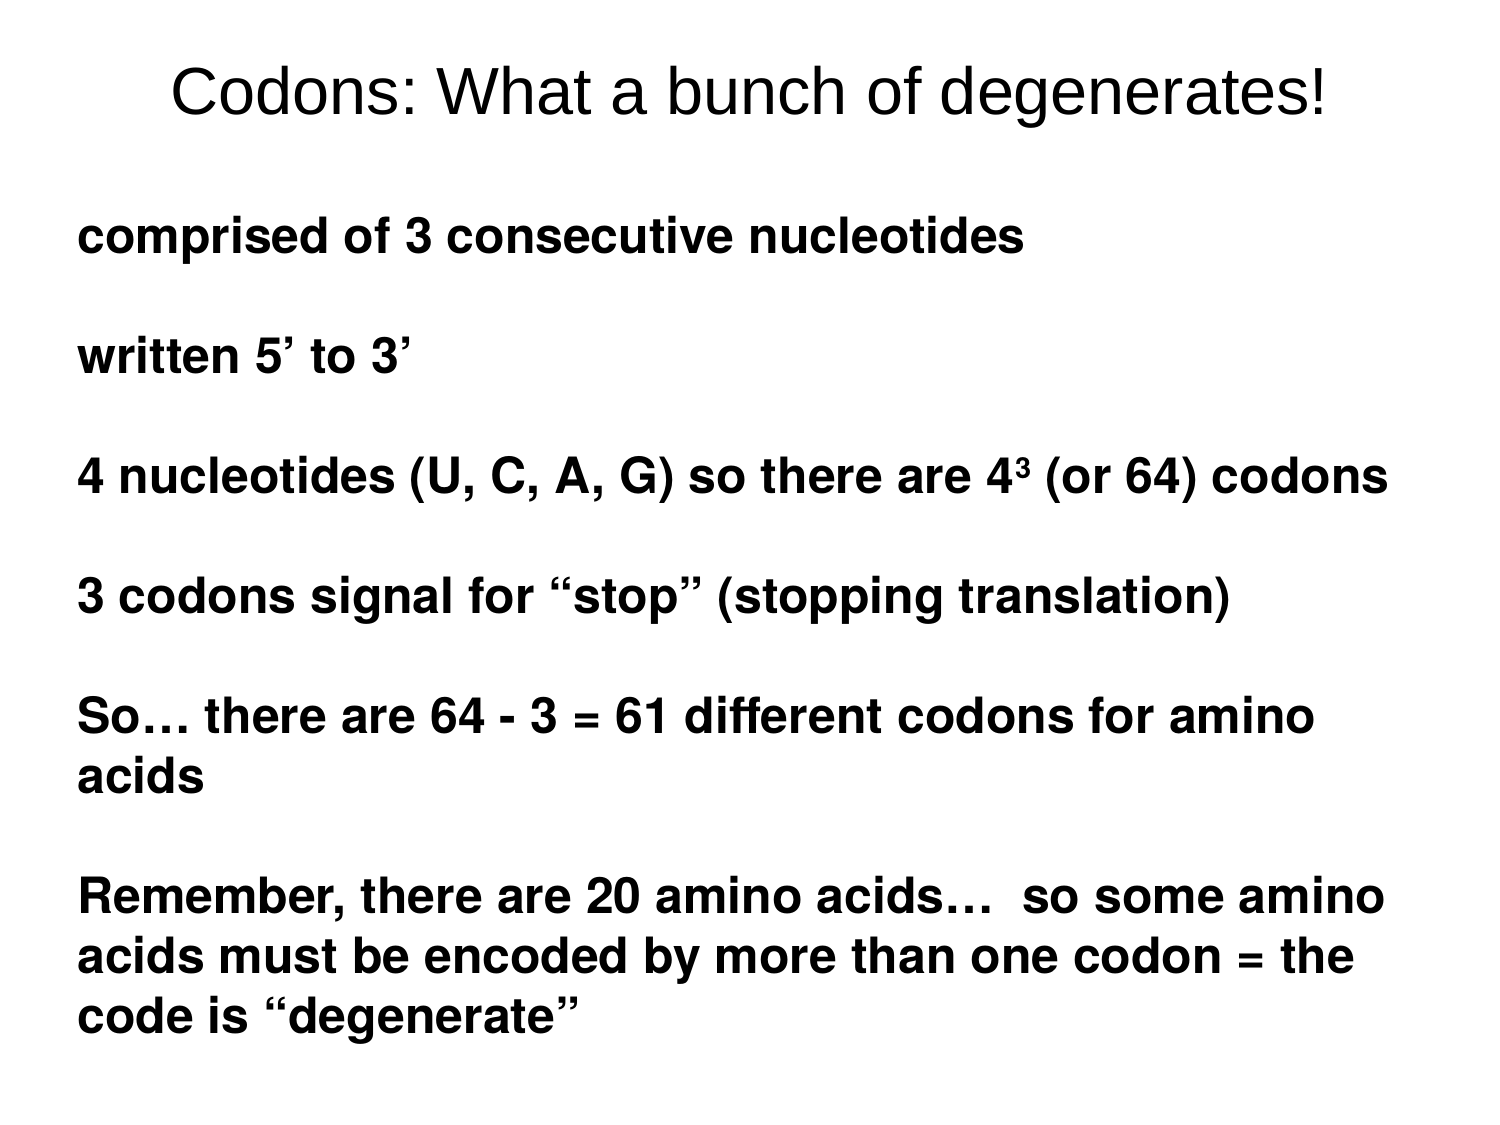

# Codons: What a bunch of degenerates!
comprised of 3 consecutive nucleotides

written 5’ to 3’

4 nucleotides (U, C, A, G) so there are 43 (or 64) codons

3 codons signal for “stop” (stopping translation)

So… there are 64 - 3 = 61 different codons for amino acids

Remember, there are 20 amino acids…  so some amino acids must be encoded by more than one codon = the code is “degenerate”